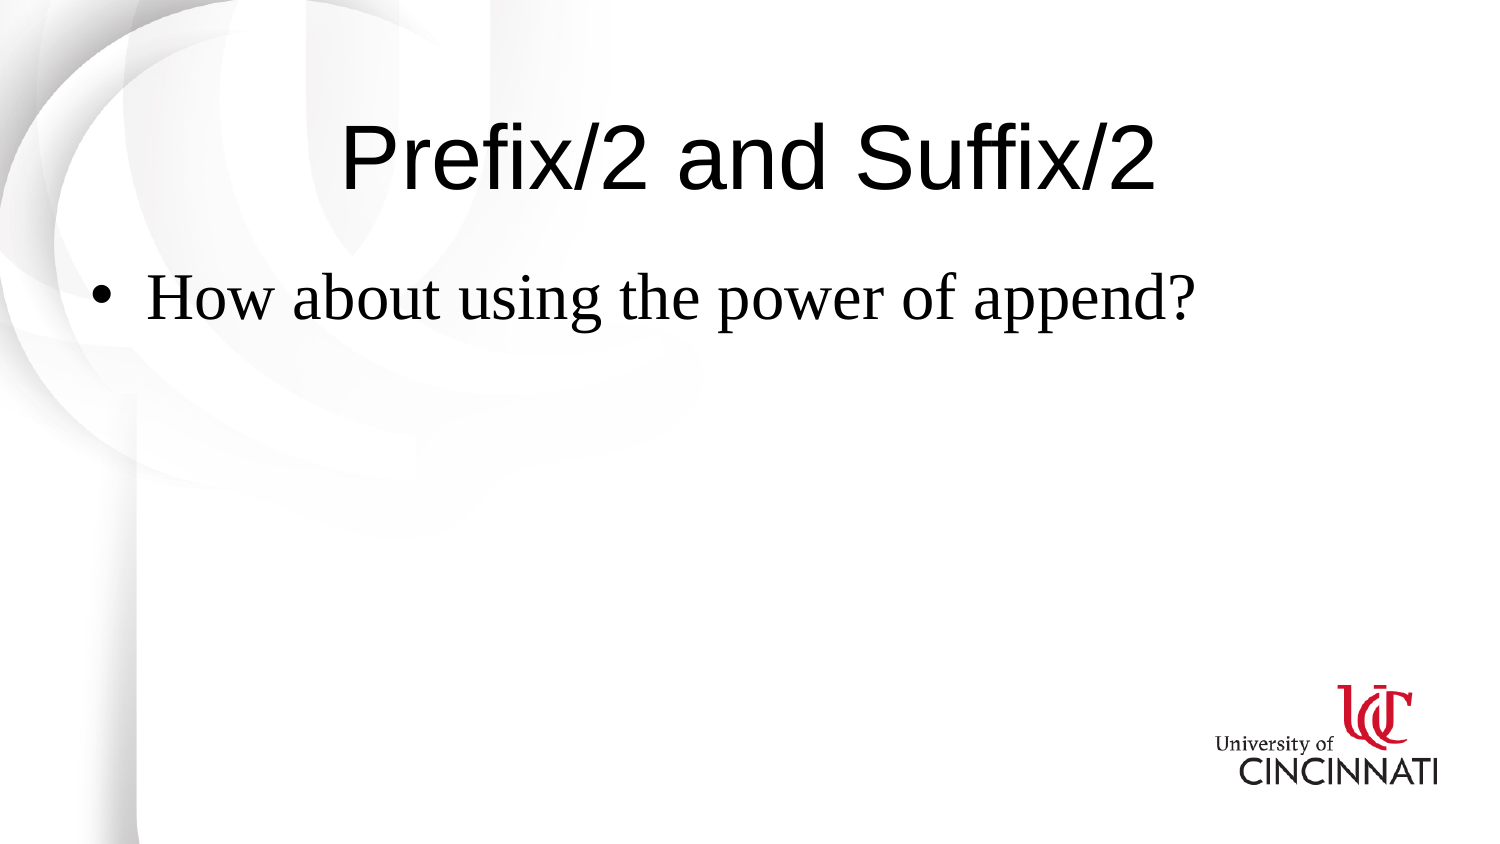

# Prefix/2 and Suffix/2
How about using the power of append?